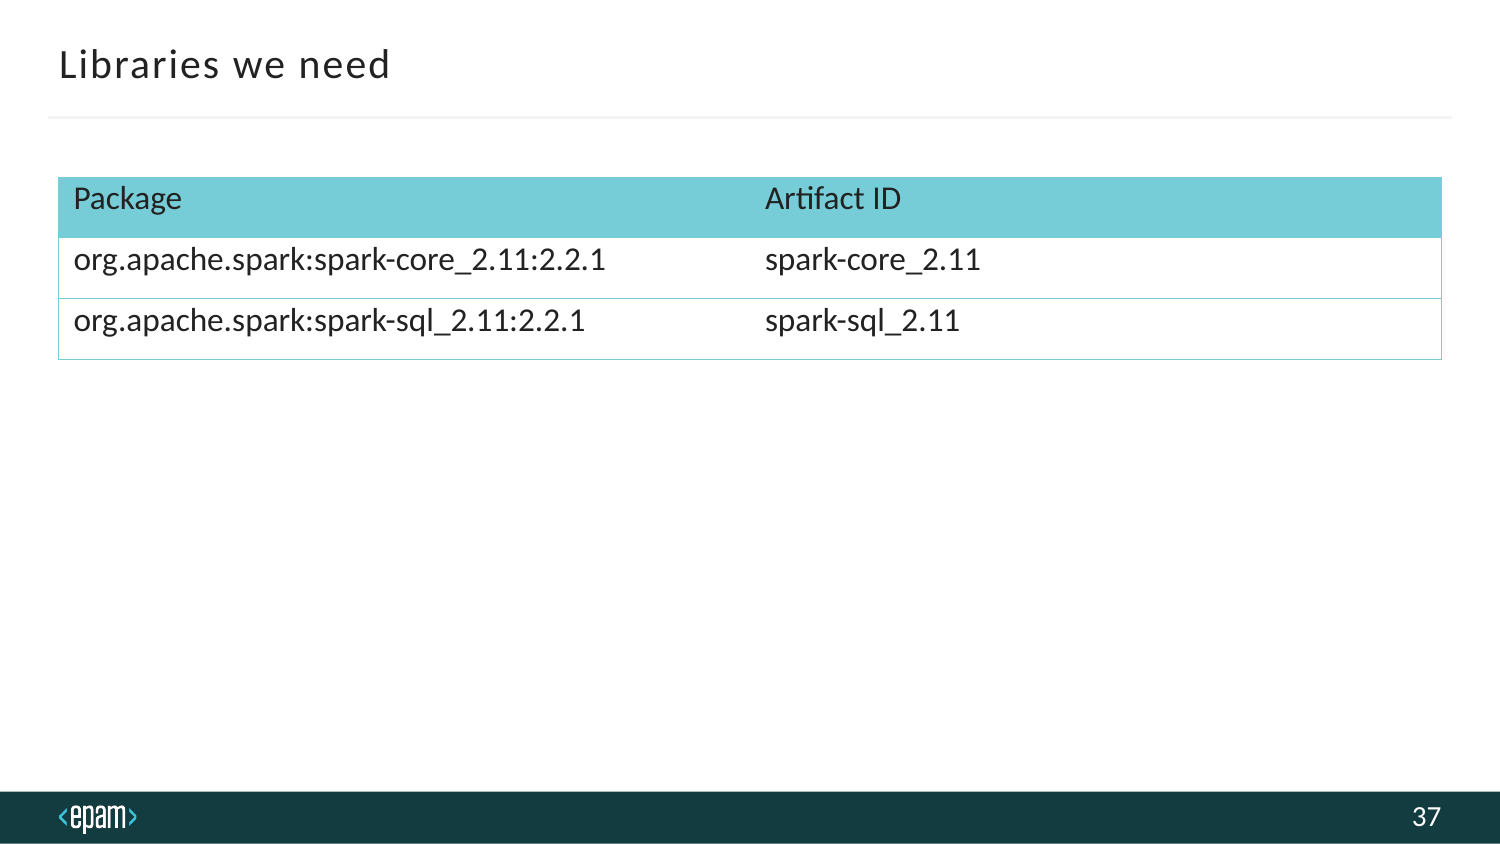

# Libraries we need
| Package | Artifact ID |
| --- | --- |
| org.apache.spark:spark-core\_2.11:2.2.1 | spark-core\_2.11 |
| org.apache.spark:spark-sql\_2.11:2.2.1 | spark-sql\_2.11 |
37